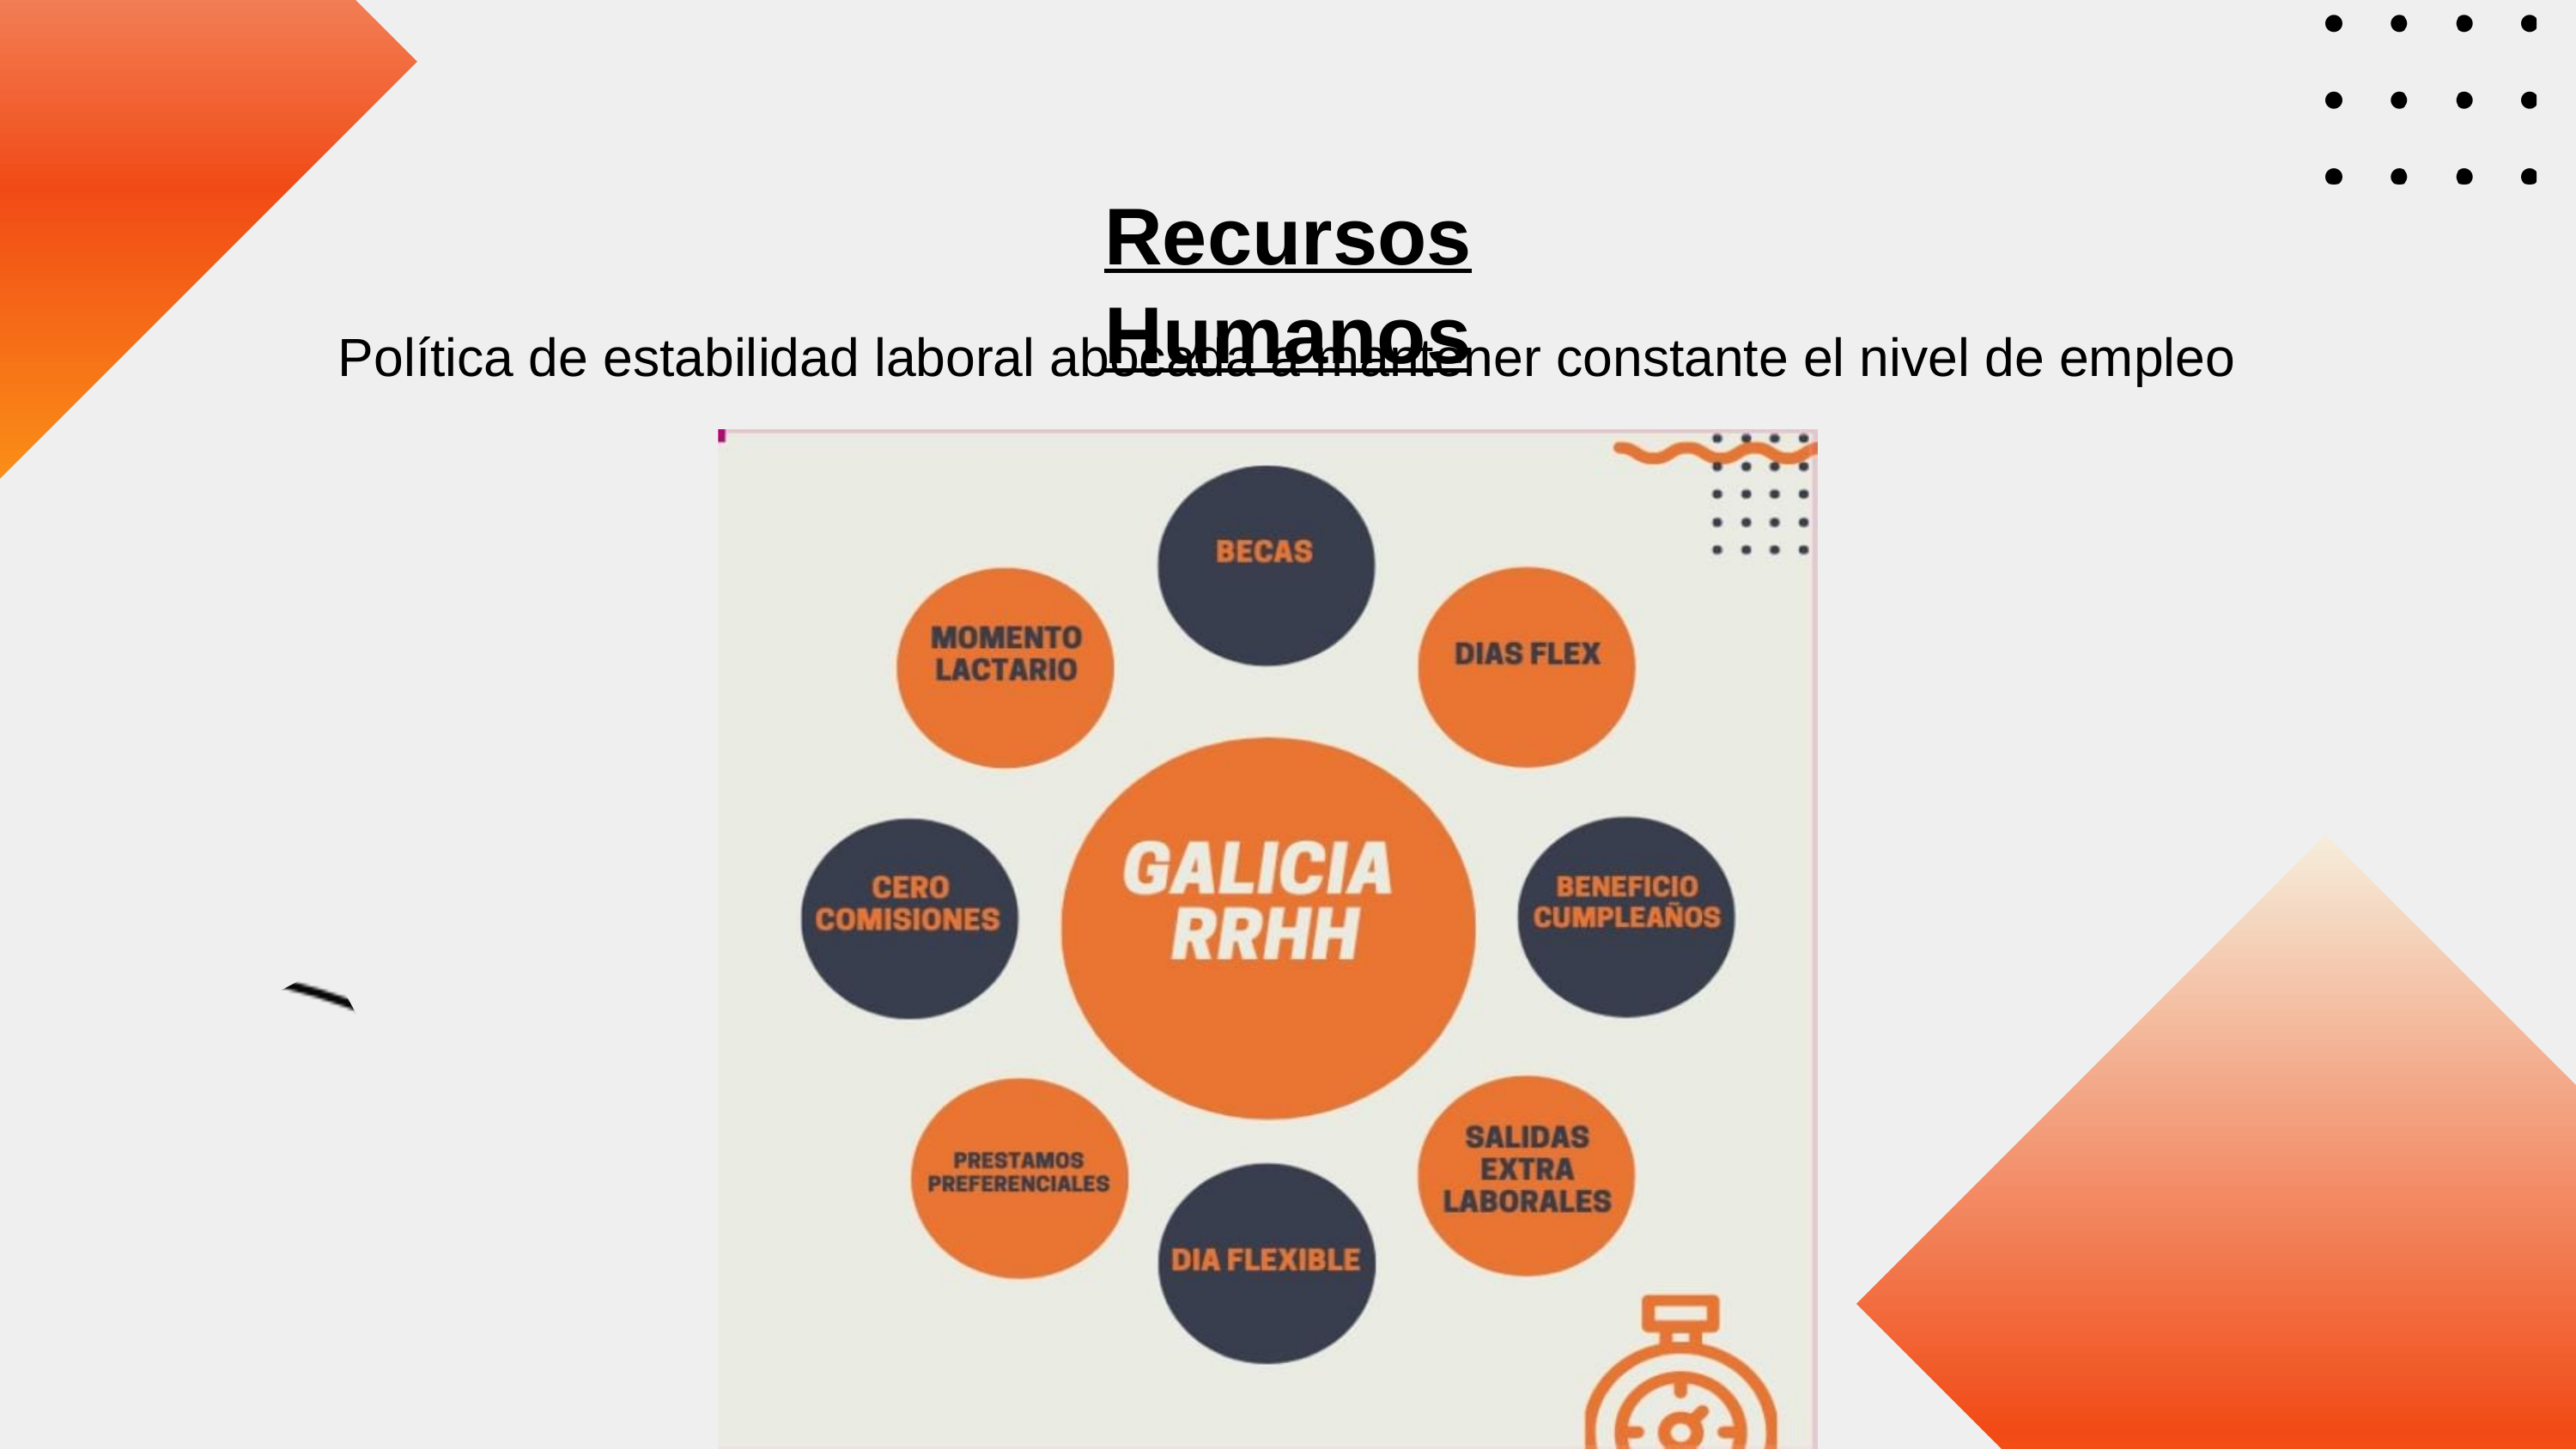

Recursos Humanos
Política de estabilidad laboral abocada a mantener constante el nivel de empleo